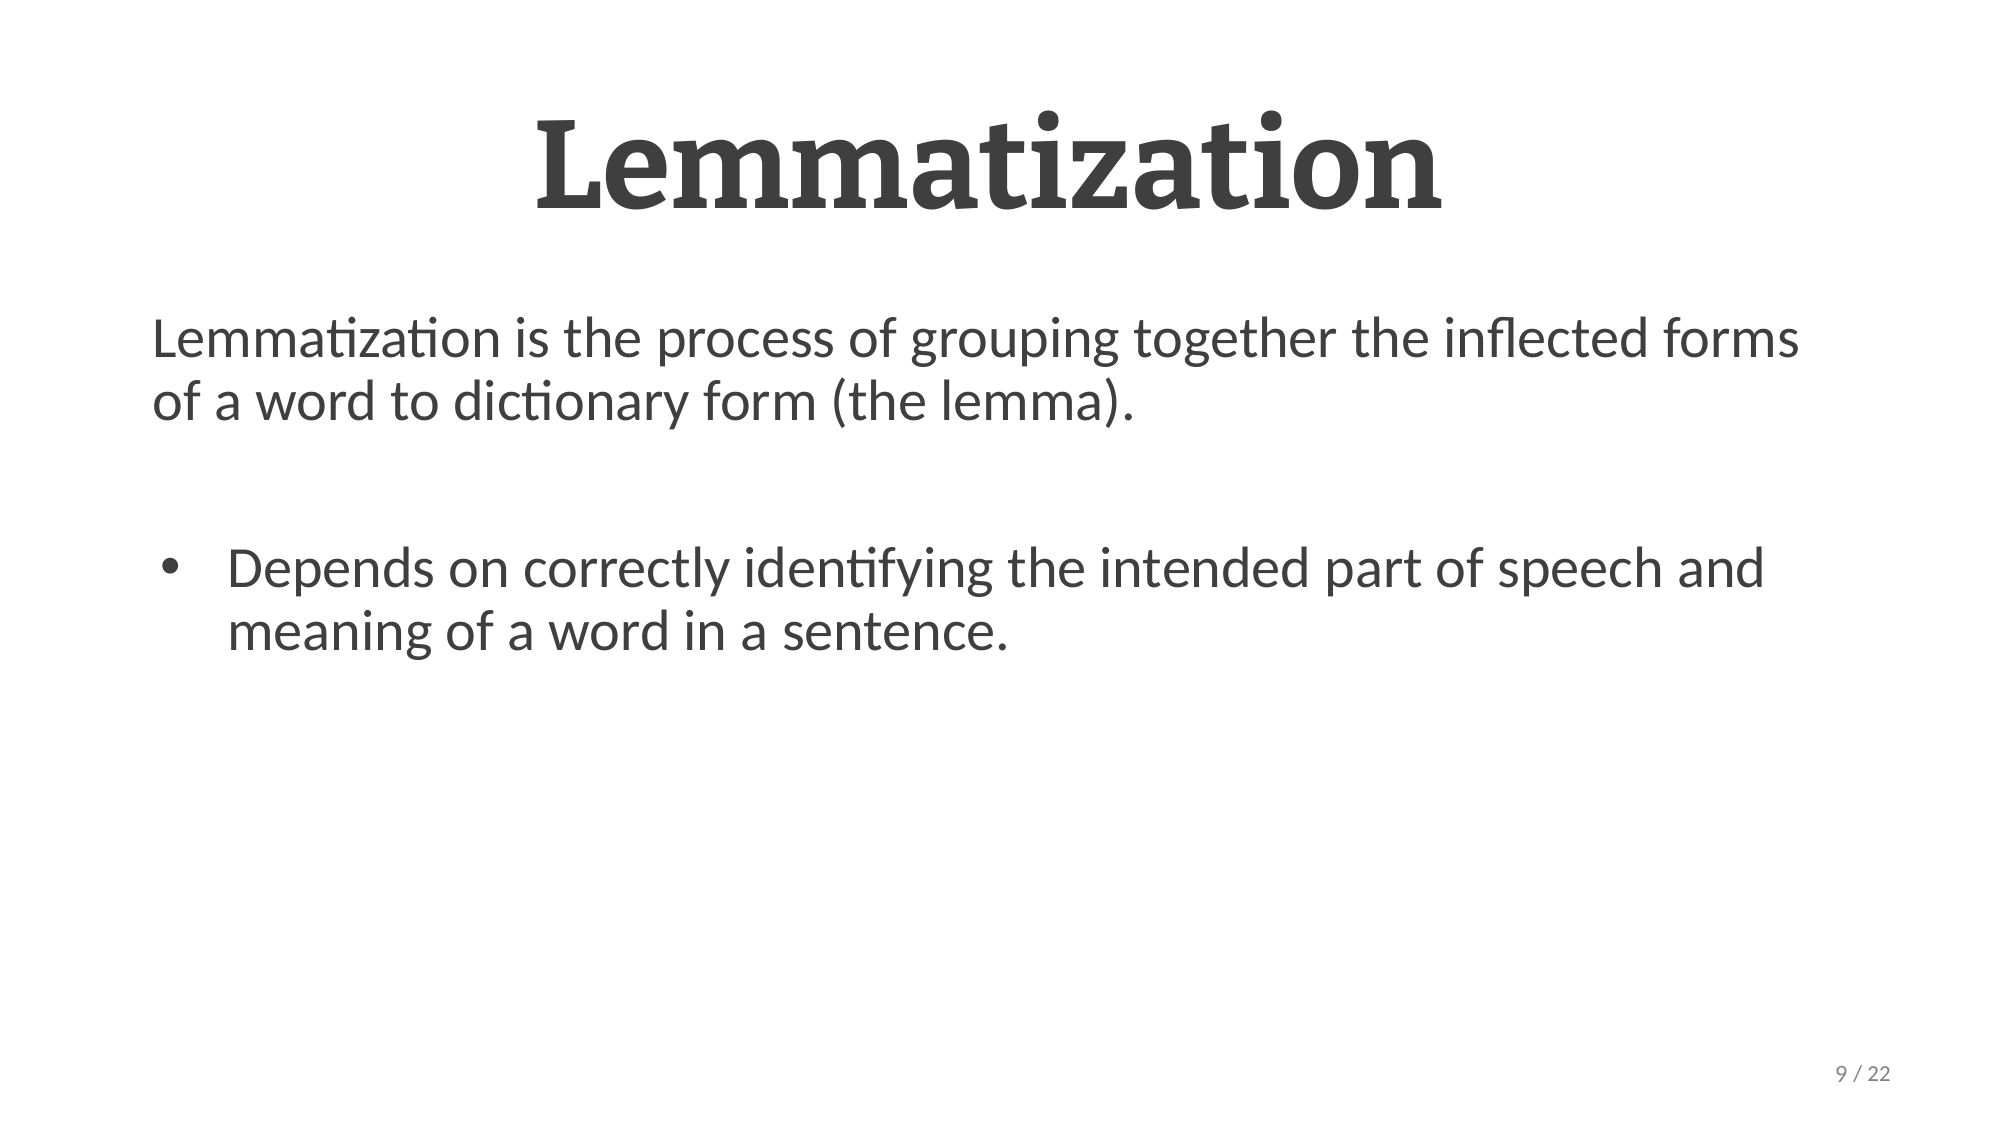

# Lemmatization
Lemmatization is the process of grouping together the inflected forms of a word to dictionary form (the lemma).

Depends on correctly identifying the intended part of speech and meaning of a word in a sentence.

9